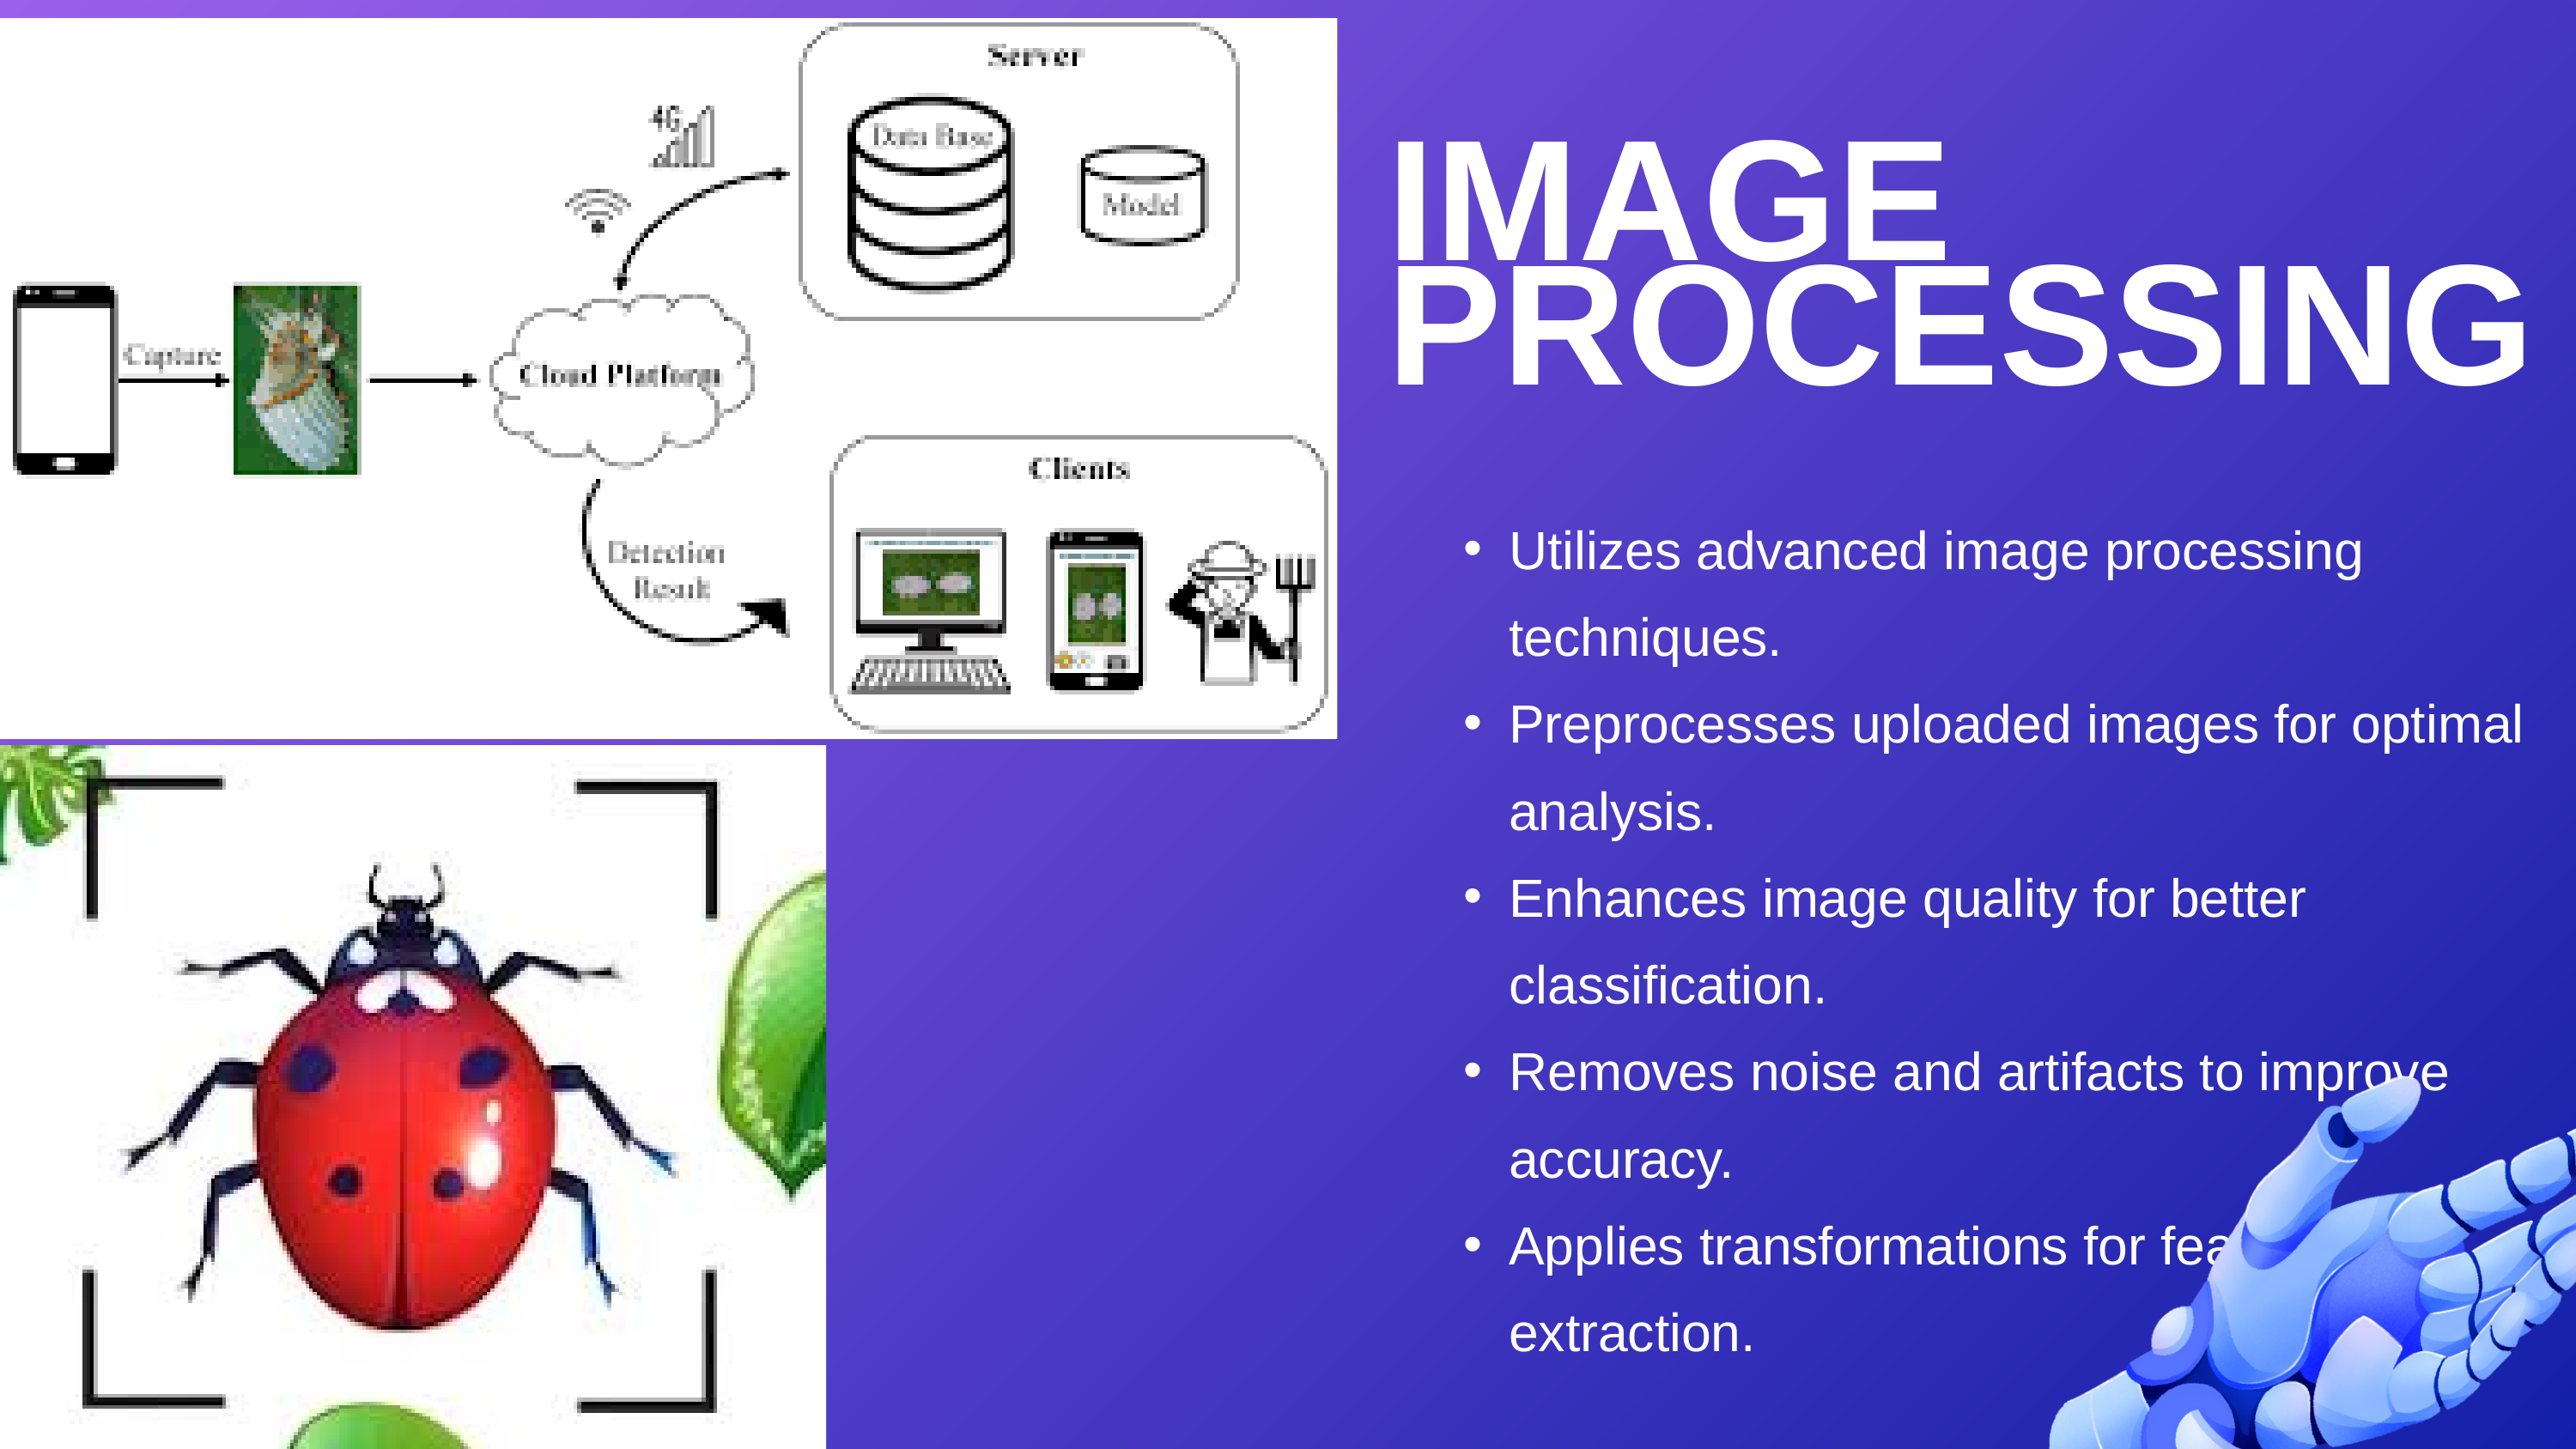

IMAGE PROCESSING
Utilizes advanced image processing techniques.
Preprocesses uploaded images for optimal analysis.
Enhances image quality for better classification.
Removes noise and artifacts to improve accuracy.
Applies transformations for feature extraction.